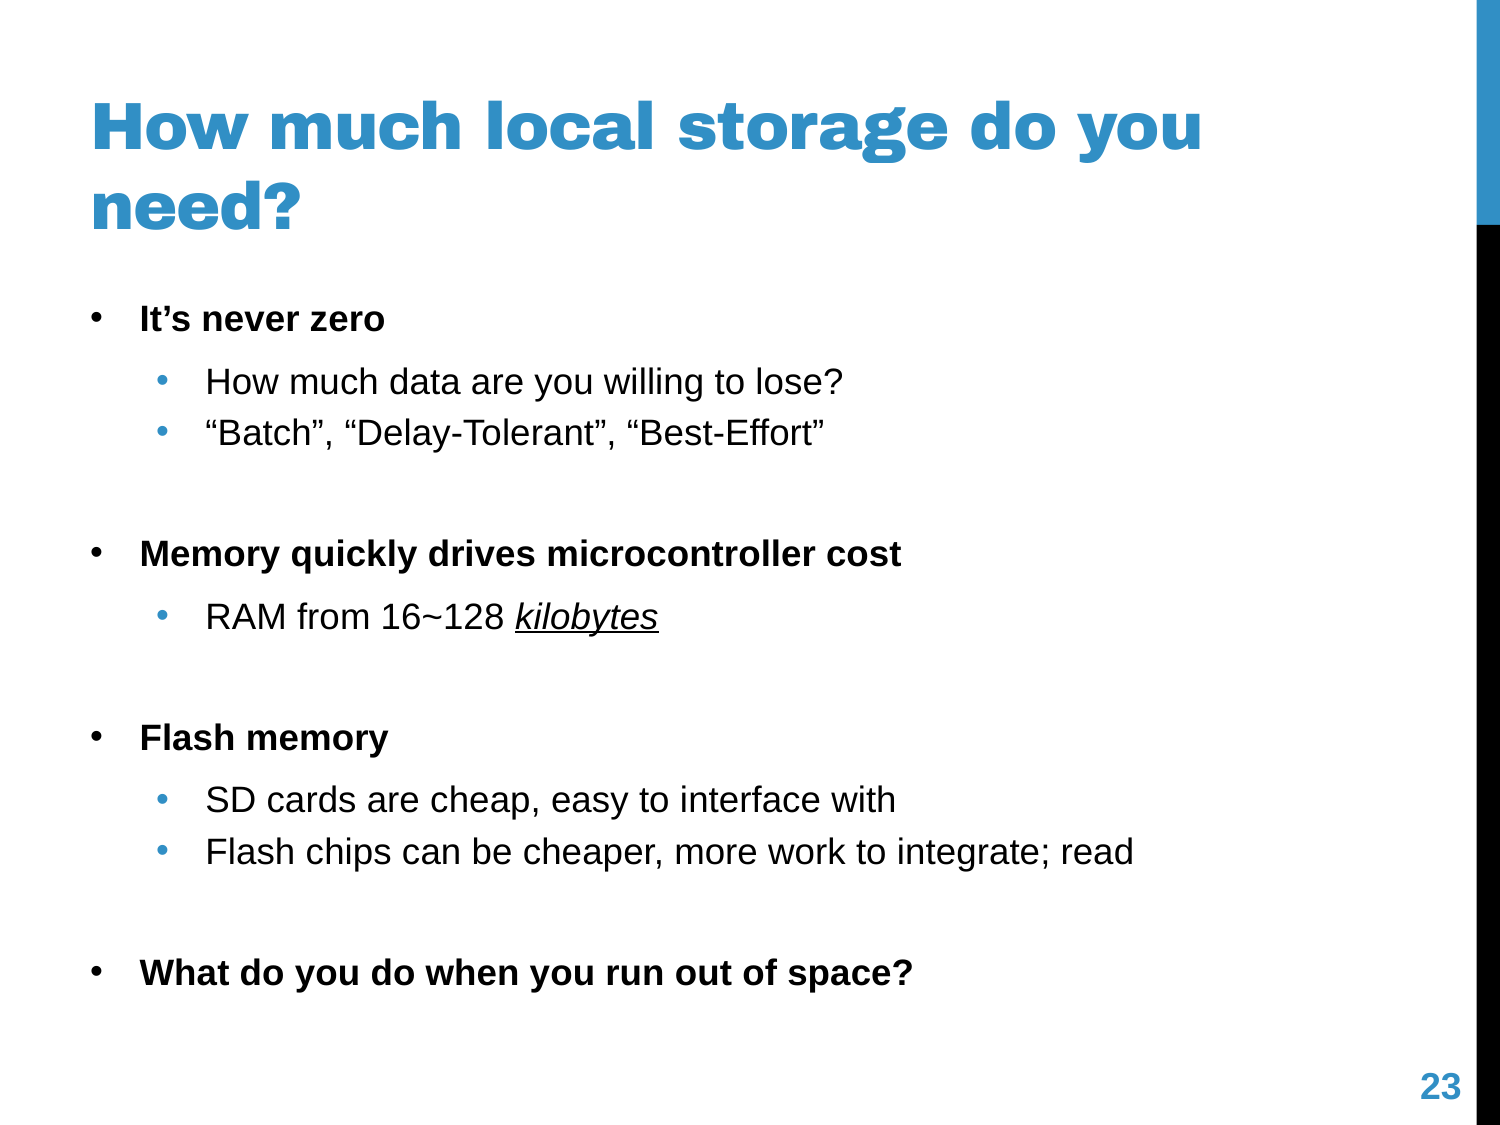

# How much local storage do you need?
It’s never zero
How much data are you willing to lose?
“Batch”, “Delay-Tolerant”, “Best-Effort”

Memory quickly drives microcontroller cost
RAM from 16~128 kilobytes

Flash memory
SD cards are cheap, easy to interface with
Flash chips can be cheaper, more work to integrate; read

What do you do when you run out of space?

23